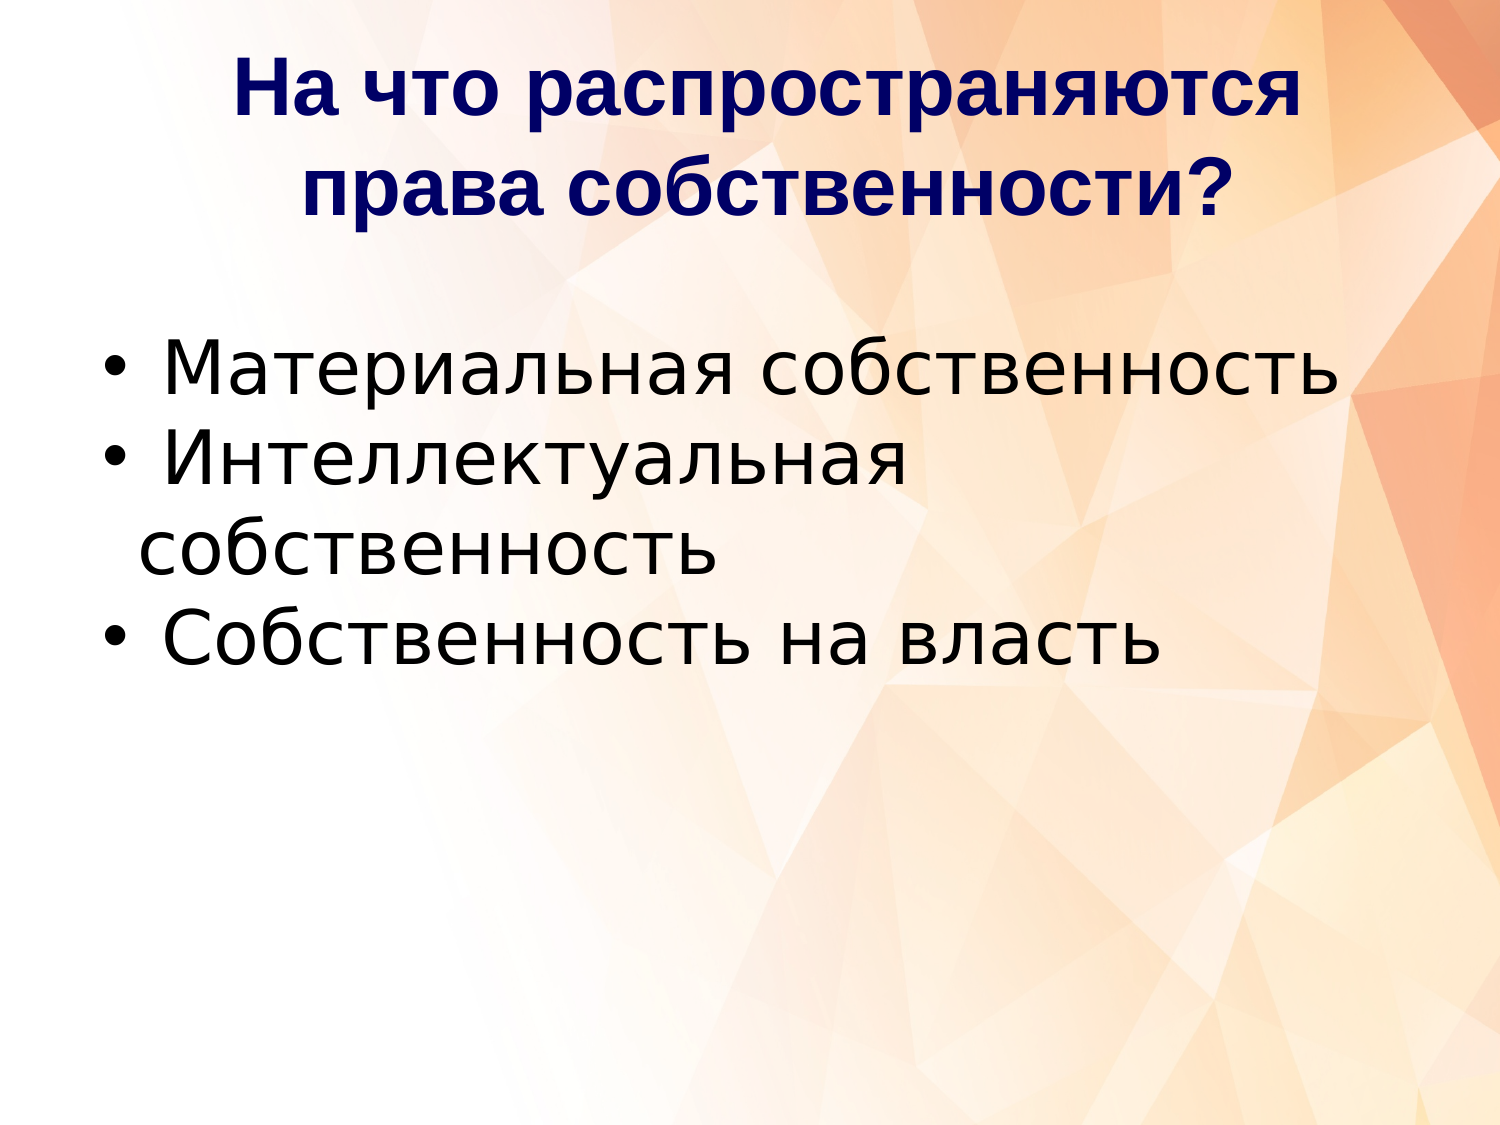

# На что распространяются права собственности?
 Материальная собственность
 Интеллектуальная собственность
 Собственность на власть